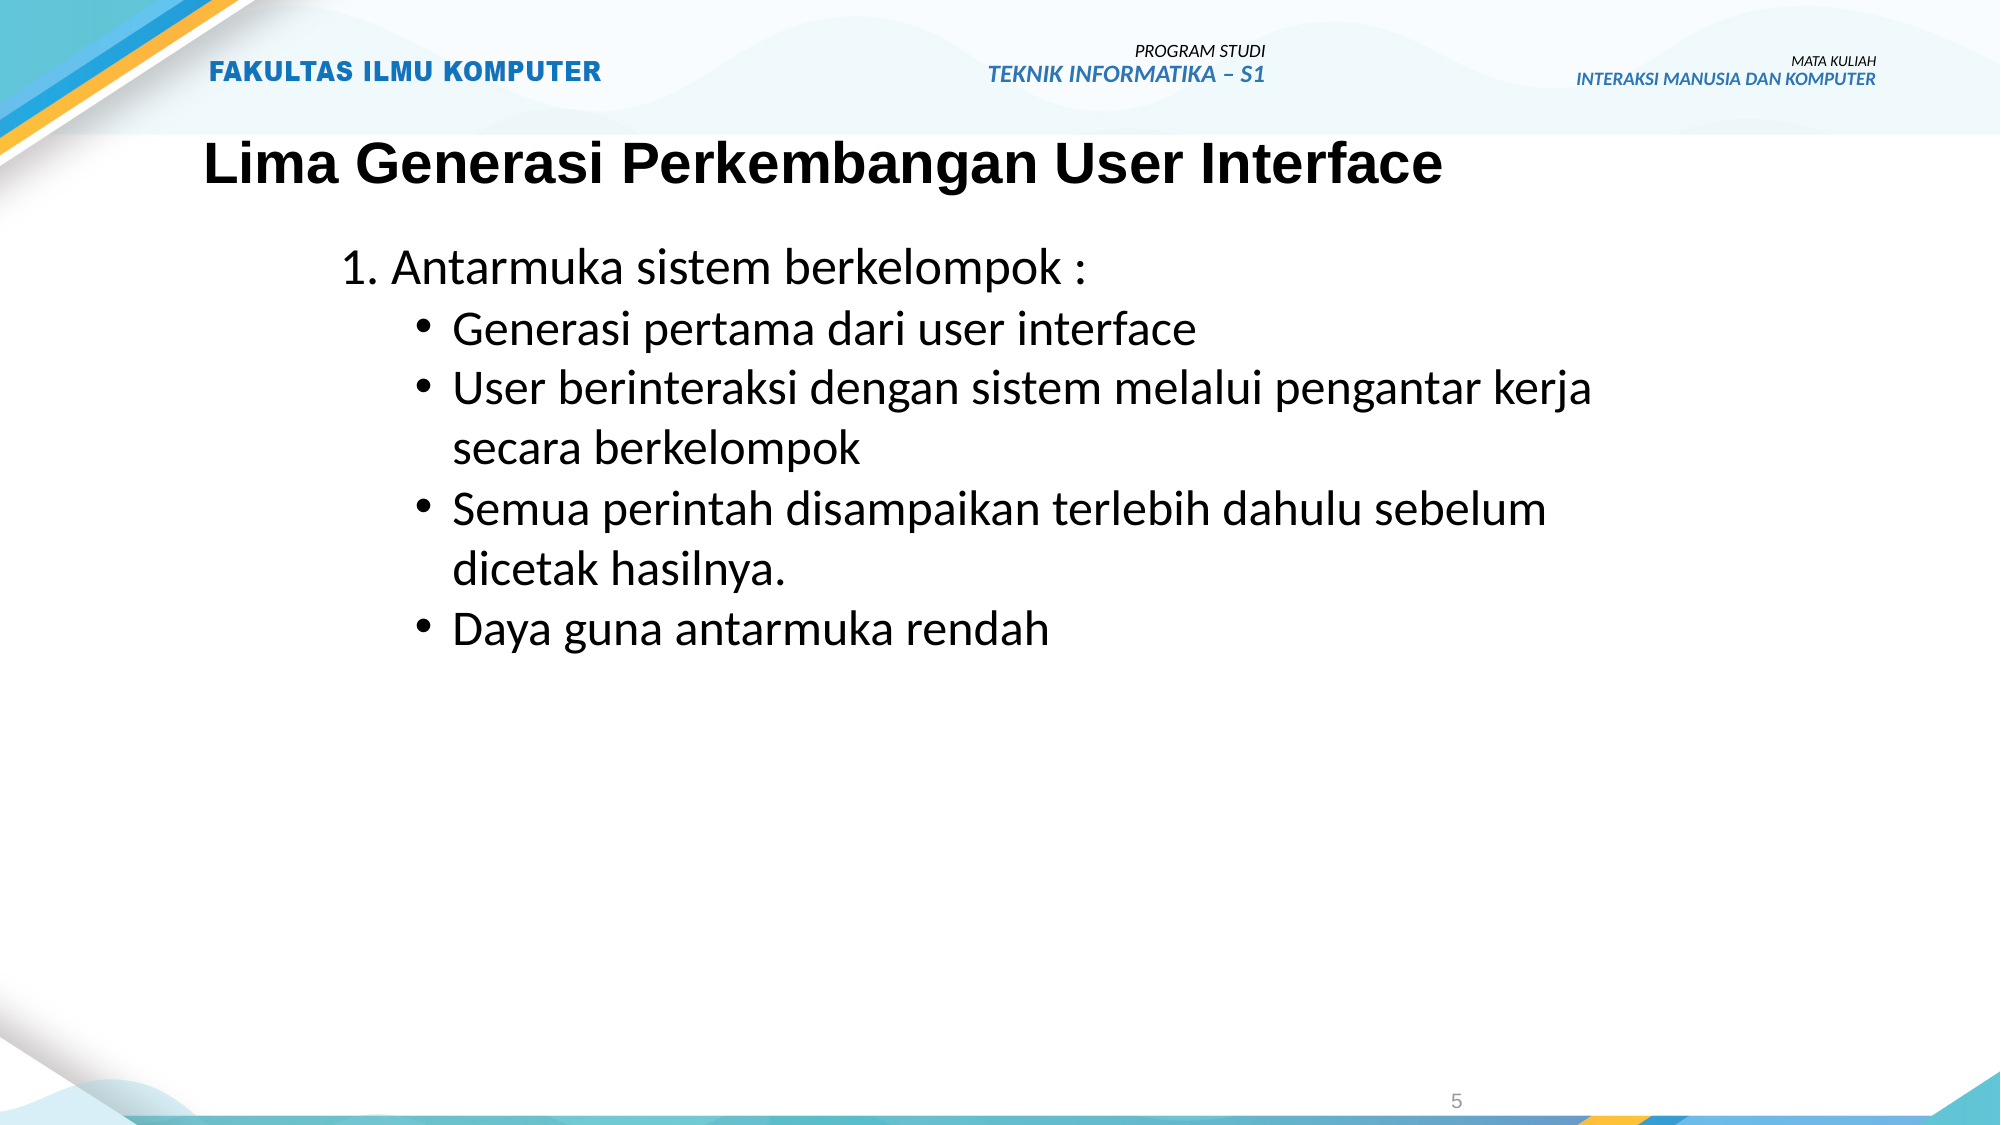

PROGRAM STUDI
TEKNIK INFORMATIKA – S1
MATA KULIAH
INTERAKSI MANUSIA DAN KOMPUTER
# Lima Generasi Perkembangan User Interface
1. Antarmuka sistem berkelompok :
Generasi pertama dari user interface
User berinteraksi dengan sistem melalui pengantar kerja secara berkelompok
Semua perintah disampaikan terlebih dahulu sebelum dicetak hasilnya.
Daya guna antarmuka rendah

5